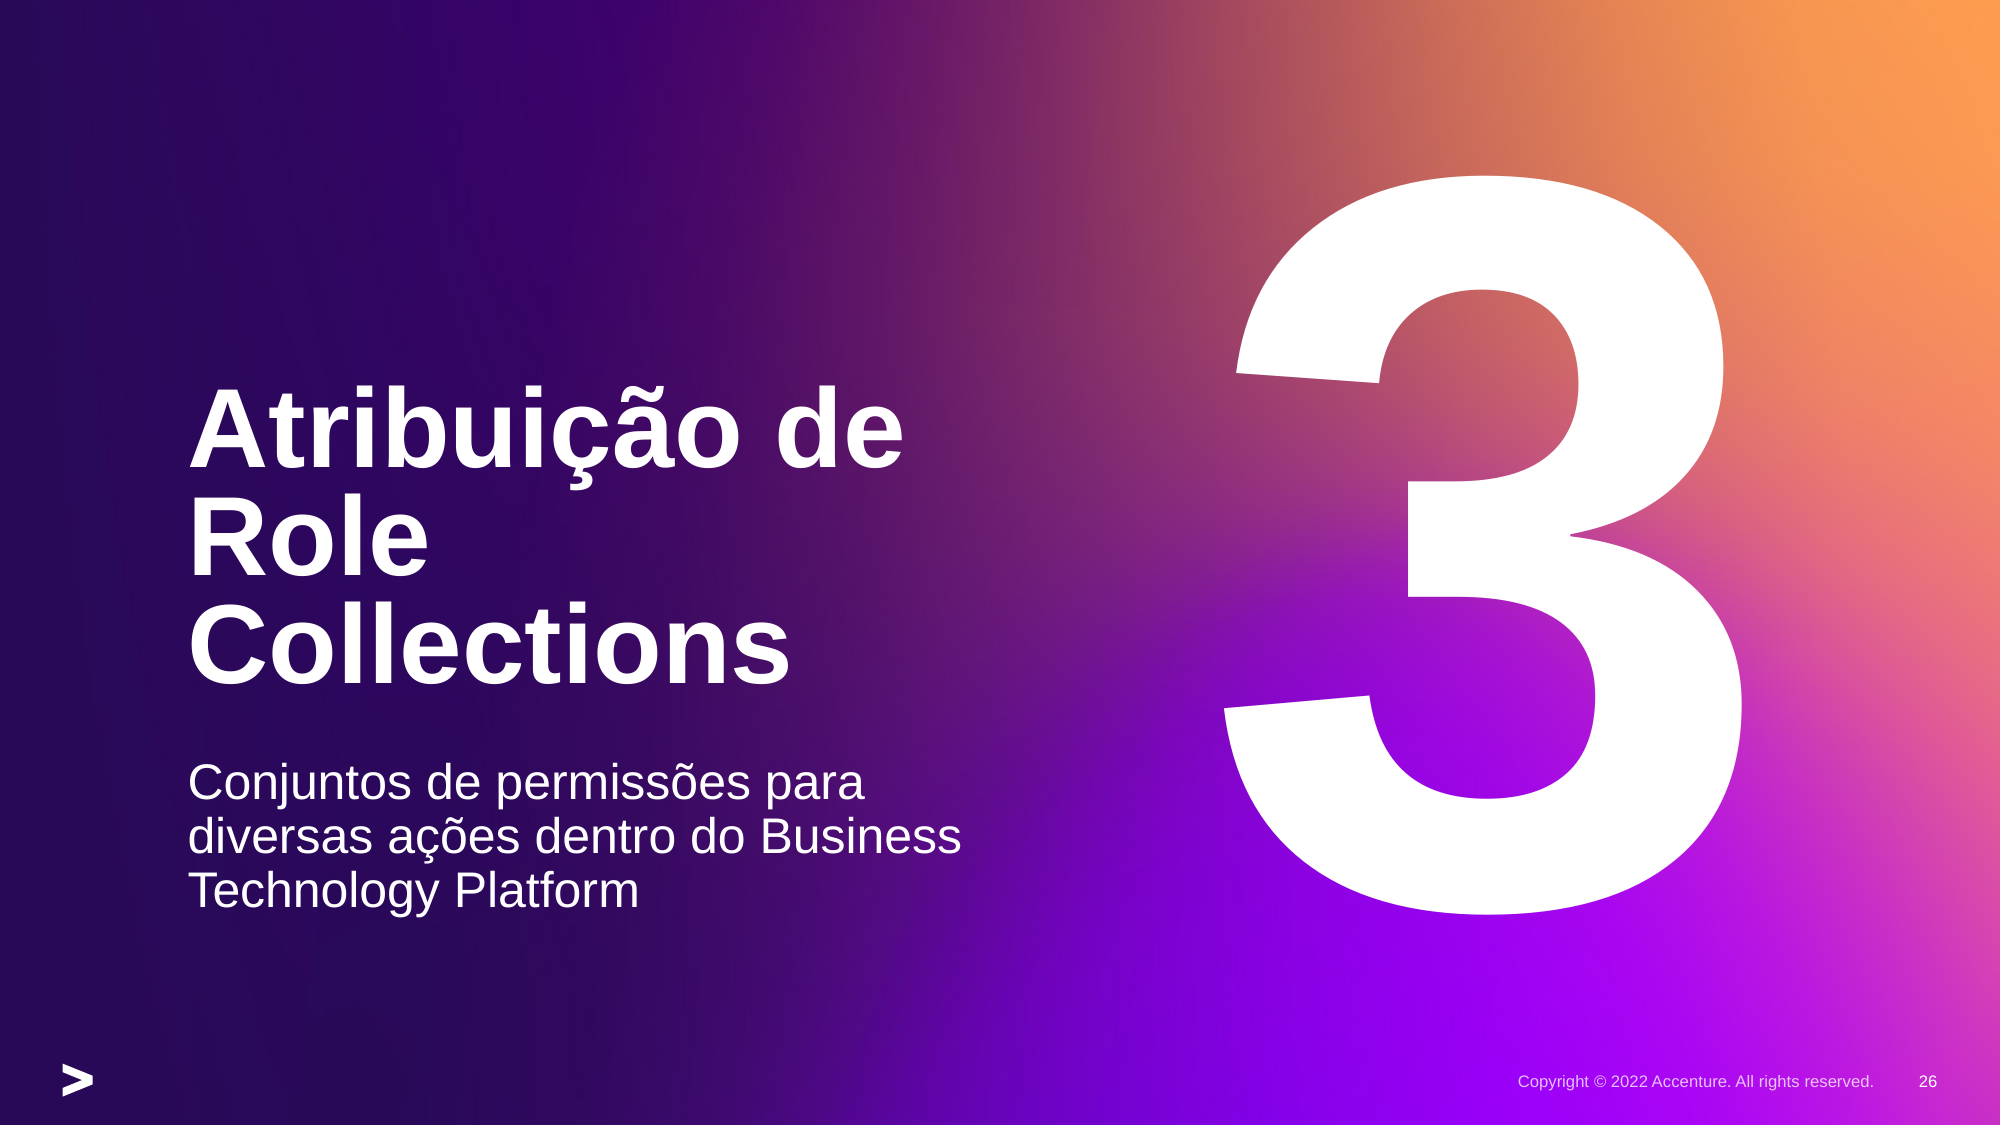

3
# Atribuição de Role Collections
Conjuntos de permissões para diversas ações dentro do Business Technology Platform
Copyright © 2022 Accenture. All rights reserved.
26